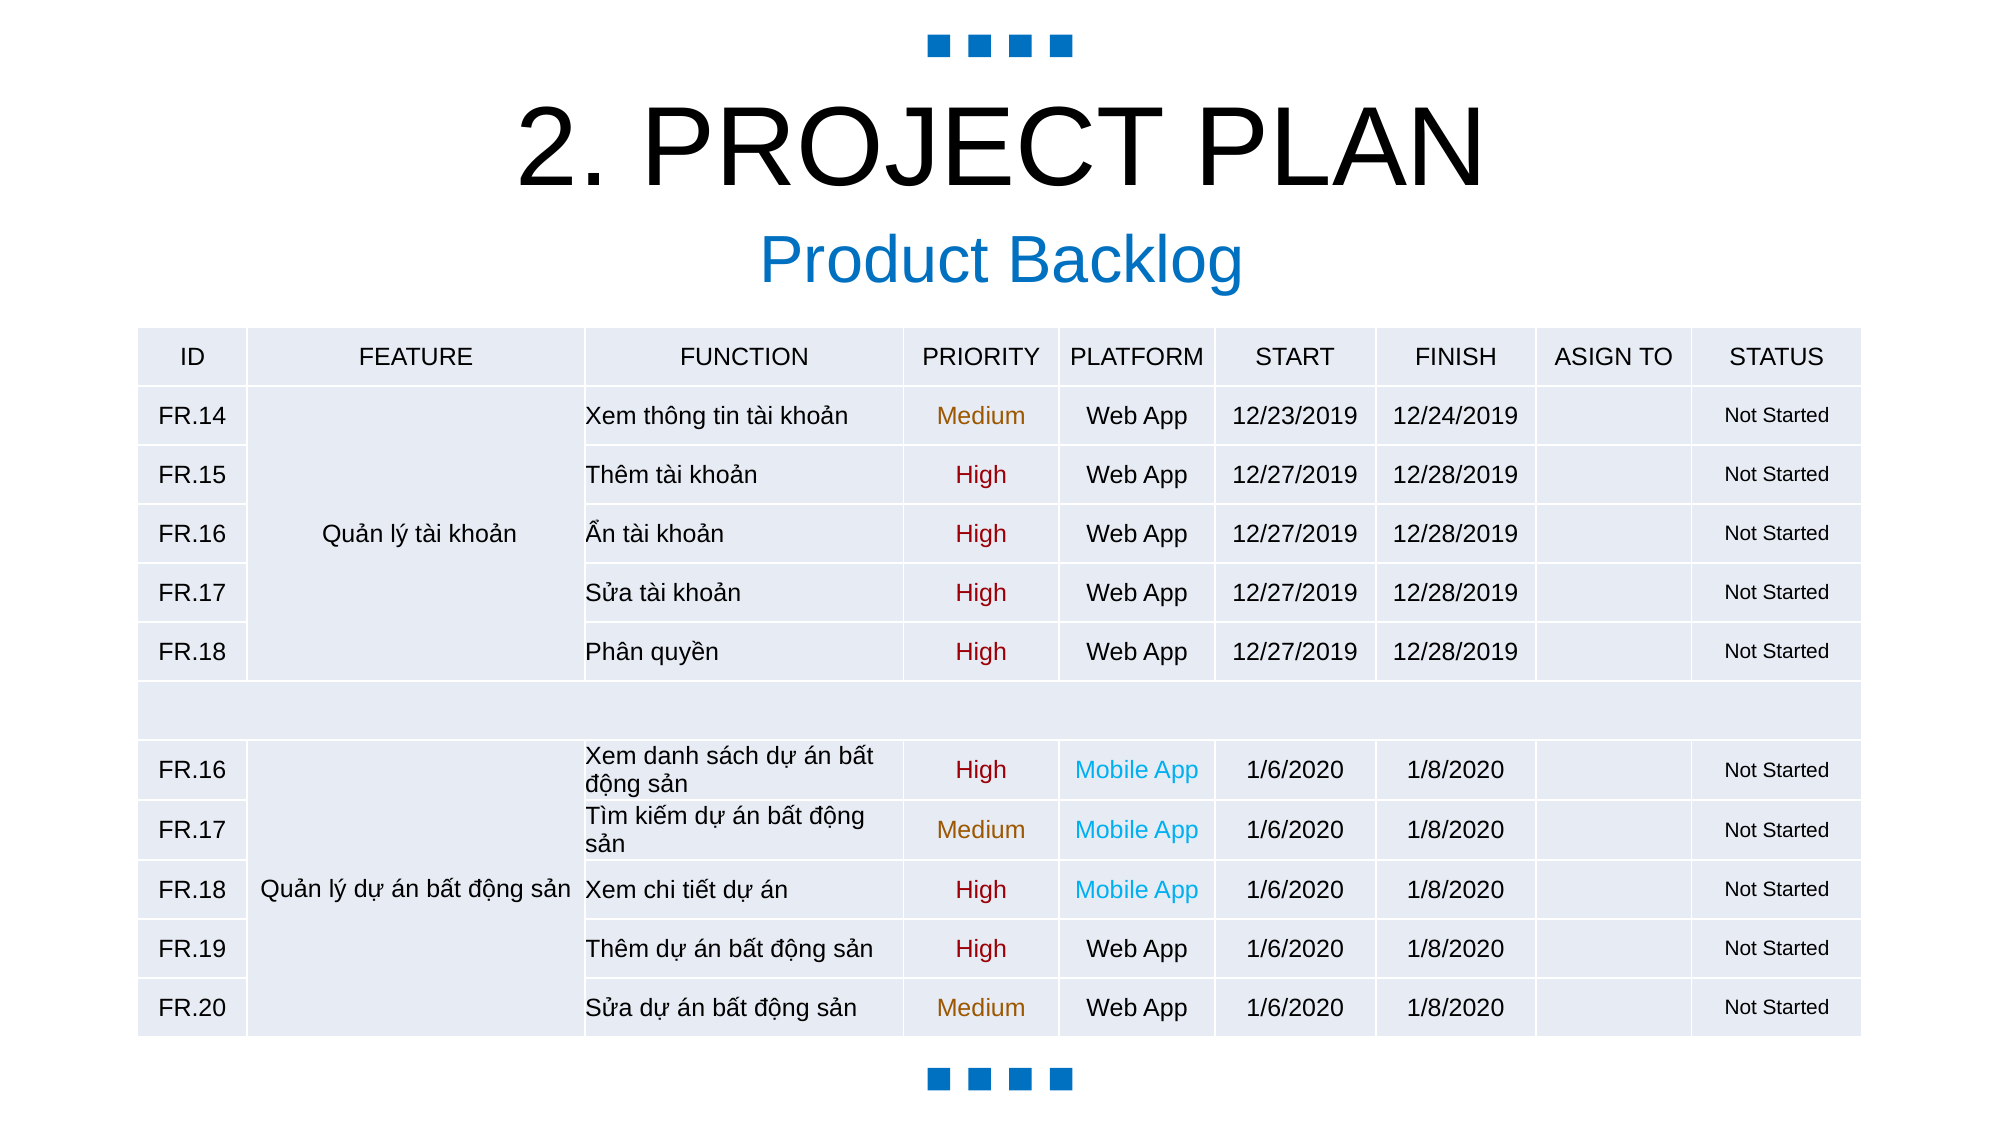

2. PROJECT PLAN
Product Backlog
| ID | FEATURE | FUNCTION | PRIORITY | PLATFORM | START | FINISH | ASIGN TO | STATUS |
| --- | --- | --- | --- | --- | --- | --- | --- | --- |
| FR.14 | Quản lý tài khoản | Xem thông tin tài khoản | Medium | Web App | 12/23/2019 | 12/24/2019 |  | Not Started |
| FR.15 |  | Thêm tài khoản | High | Web App | 12/27/2019 | 12/28/2019 |  | Not Started |
| FR.16 |  | Ẩn tài khoản | High | Web App | 12/27/2019 | 12/28/2019 |  | Not Started |
| FR.17 |  | Sửa tài khoản | High | Web App | 12/27/2019 | 12/28/2019 |  | Not Started |
| FR.18 |  | Phân quyền | High | Web App | 12/27/2019 | 12/28/2019 |  | Not Started |
|  |  |  |  |  |  |  |  |  |
| FR.16 | Quản lý dự án bất động sản | Xem danh sách dự án bất động sản | High | Mobile App | 1/6/2020 | 1/8/2020 |  | Not Started |
| FR.17 |  | Tìm kiếm dự án bất động sản | Medium | Mobile App | 1/6/2020 | 1/8/2020 |  | Not Started |
| FR.18 |  | Xem chi tiết dự án | High | Mobile App | 1/6/2020 | 1/8/2020 |  | Not Started |
| FR.19 |  | Thêm dự án bất động sản | High | Web App | 1/6/2020 | 1/8/2020 |  | Not Started |
| FR.20 |  | Sửa dự án bất động sản | Medium | Web App | 1/6/2020 | 1/8/2020 |  | Not Started |